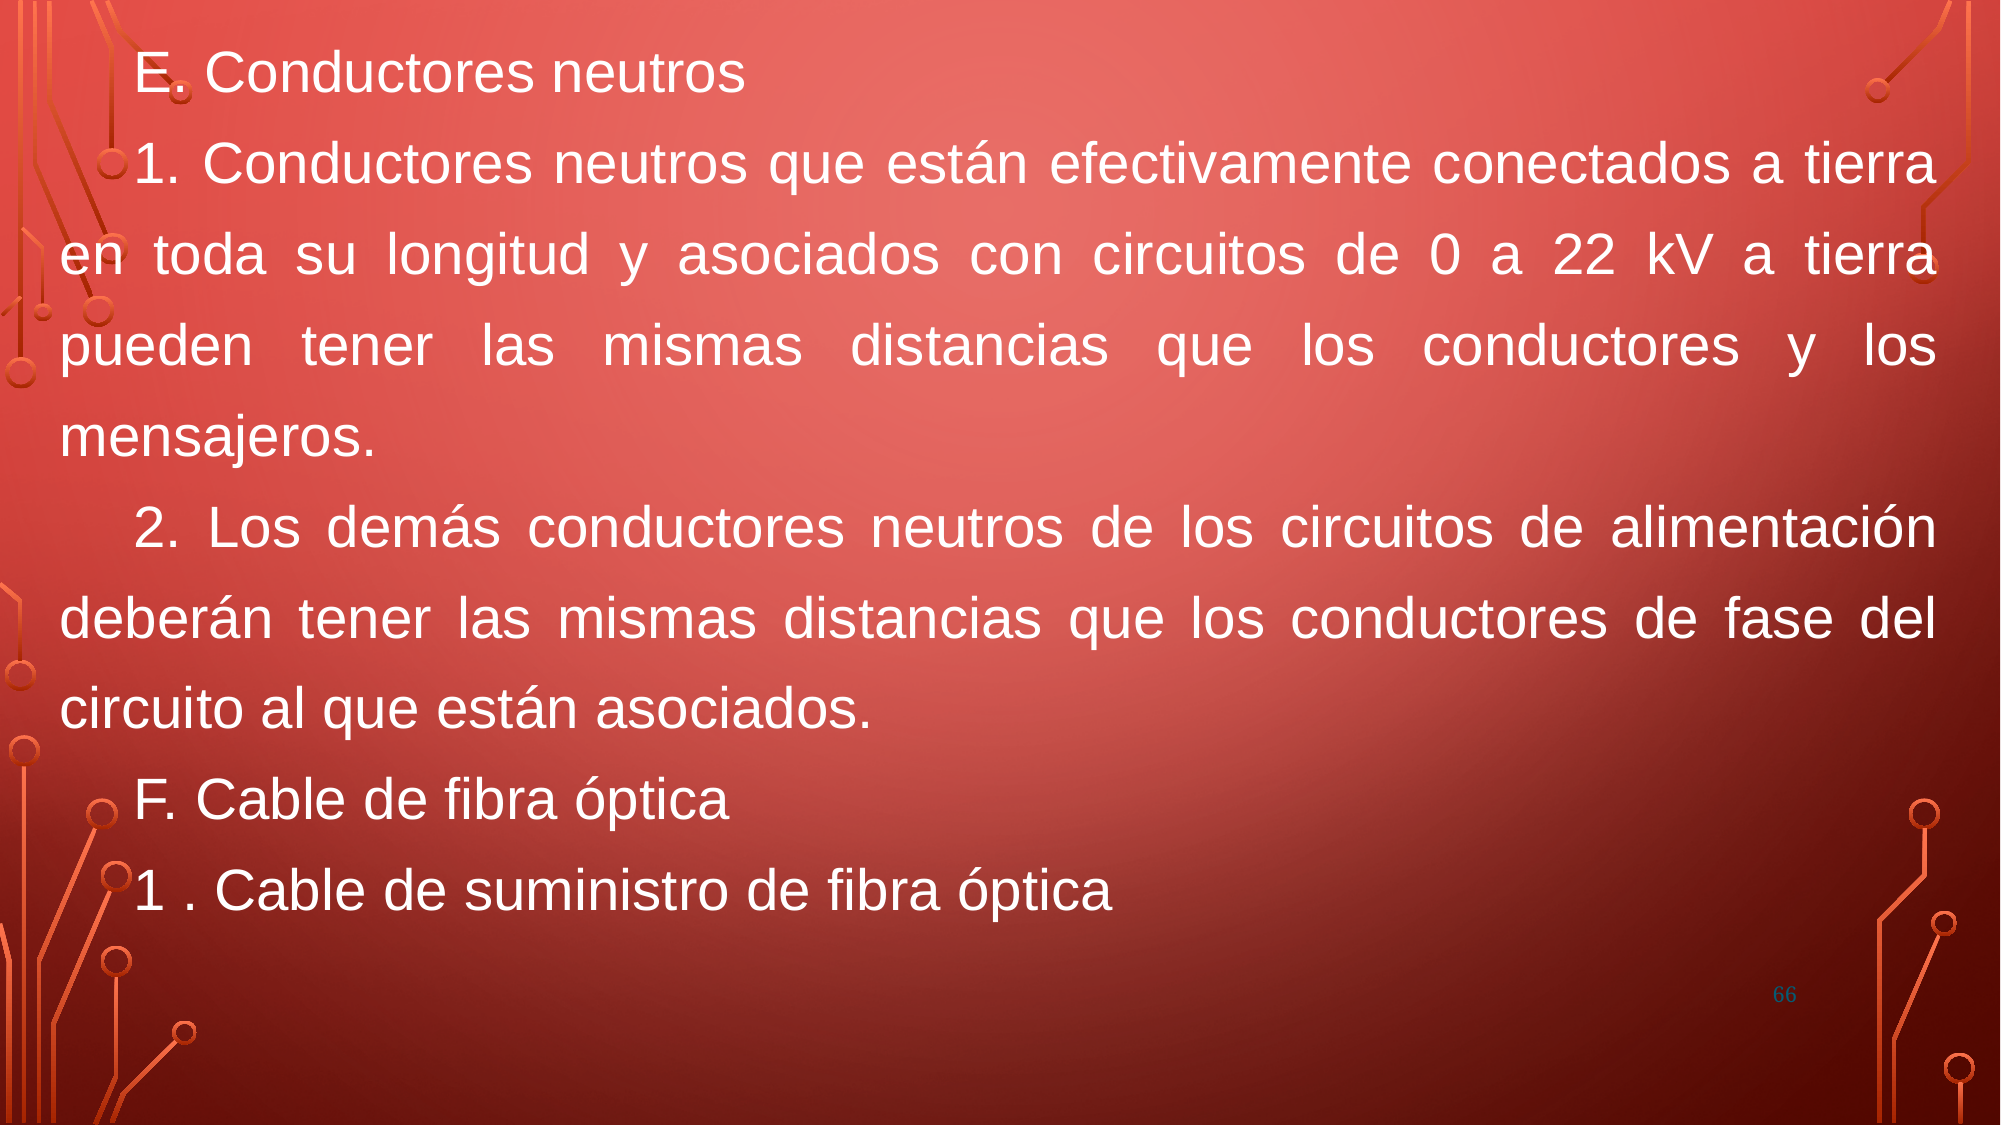

E. Conductores neutros
1. Conductores neutros que están efectivamente conectados a tierra en toda su longitud y asociados con circuitos de 0 a 22 kV a tierra pueden tener las mismas distancias que los conductores y los mensajeros.
2. Los demás conductores neutros de los circuitos de alimentación deberán tener las mismas distancias que los conductores de fase del circuito al que están asociados.
F. Cable de fibra óptica
1 . Cable de suministro de fibra óptica
66